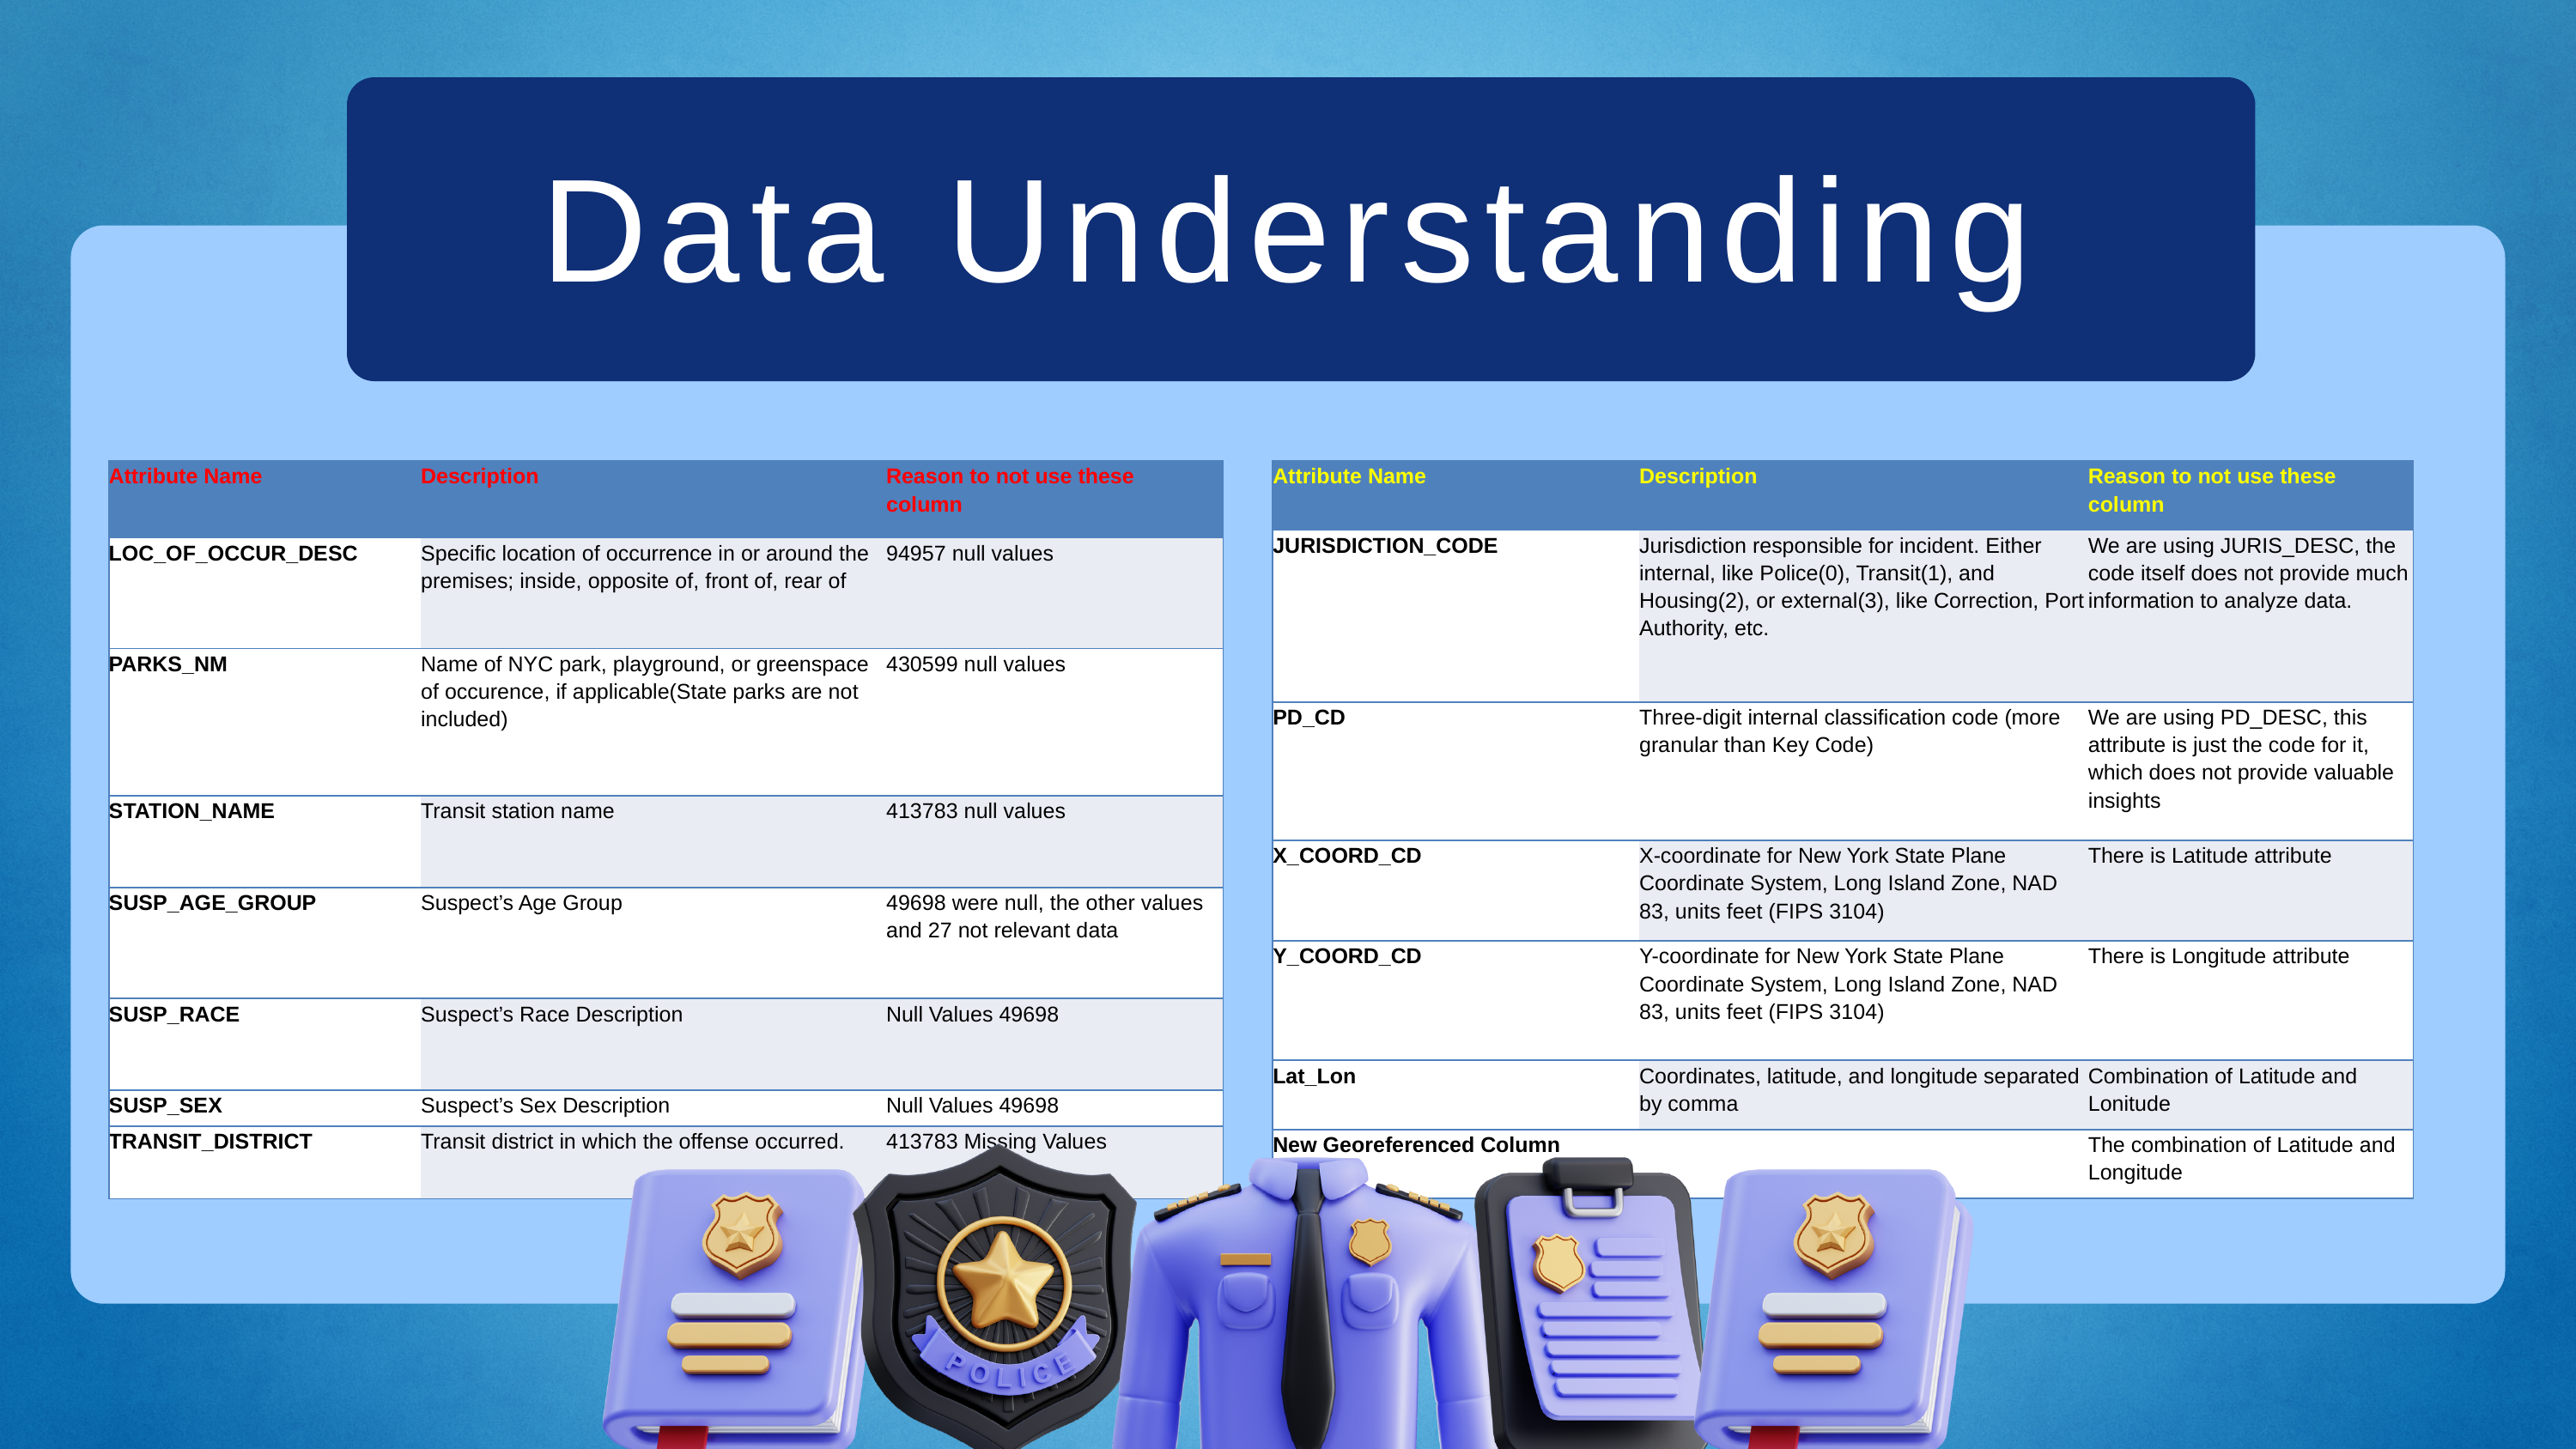

Data Understanding

| Attribute Name | Description | Reason to not use these column |
| --- | --- | --- |
| LOC\_OF\_OCCUR\_DESC | Specific location of occurrence in or around the premises; inside, opposite of, front of, rear of | 94957 null values |
| PARKS\_NM | Name of NYC park, playground, or greenspace of occurence, if applicable(State parks are not included) | 430599 null values |
| STATION\_NAME | Transit station name | 413783 null values |
| SUSP\_AGE\_GROUP | Suspect’s Age Group | 49698 were null, the other values and 27 not relevant data |
| SUSP\_RACE | Suspect’s Race Description | Null Values 49698 |
| SUSP\_SEX | Suspect’s Sex Description | Null Values 49698 |
| TRANSIT\_DISTRICT | Transit district in which the offense occurred. | 413783 Missing Values |
| Attribute Name | Description | Reason to not use these column |
| --- | --- | --- |
| JURISDICTION\_CODE | Jurisdiction responsible for incident. Either internal, like Police(0), Transit(1), and Housing(2), or external(3), like Correction, Port Authority, etc. | We are using JURIS\_DESC, the code itself does not provide much information to analyze data. |
| PD\_CD | Three-digit internal classification code (more granular than Key Code) | We are using PD\_DESC, this attribute is just the code for it, which does not provide valuable insights |
| X\_COORD\_CD | X-coordinate for New York State Plane Coordinate System, Long Island Zone, NAD 83, units feet (FIPS 3104) | There is Latitude attribute |
| Y\_COORD\_CD | Y-coordinate for New York State Plane Coordinate System, Long Island Zone, NAD 83, units feet (FIPS 3104) | There is Longitude attribute |
| Lat\_Lon | Coordinates, latitude, and longitude separated by comma | Combination of Latitude and Lonitude |
| New Georeferenced Column |  | The combination of Latitude and Longitude |